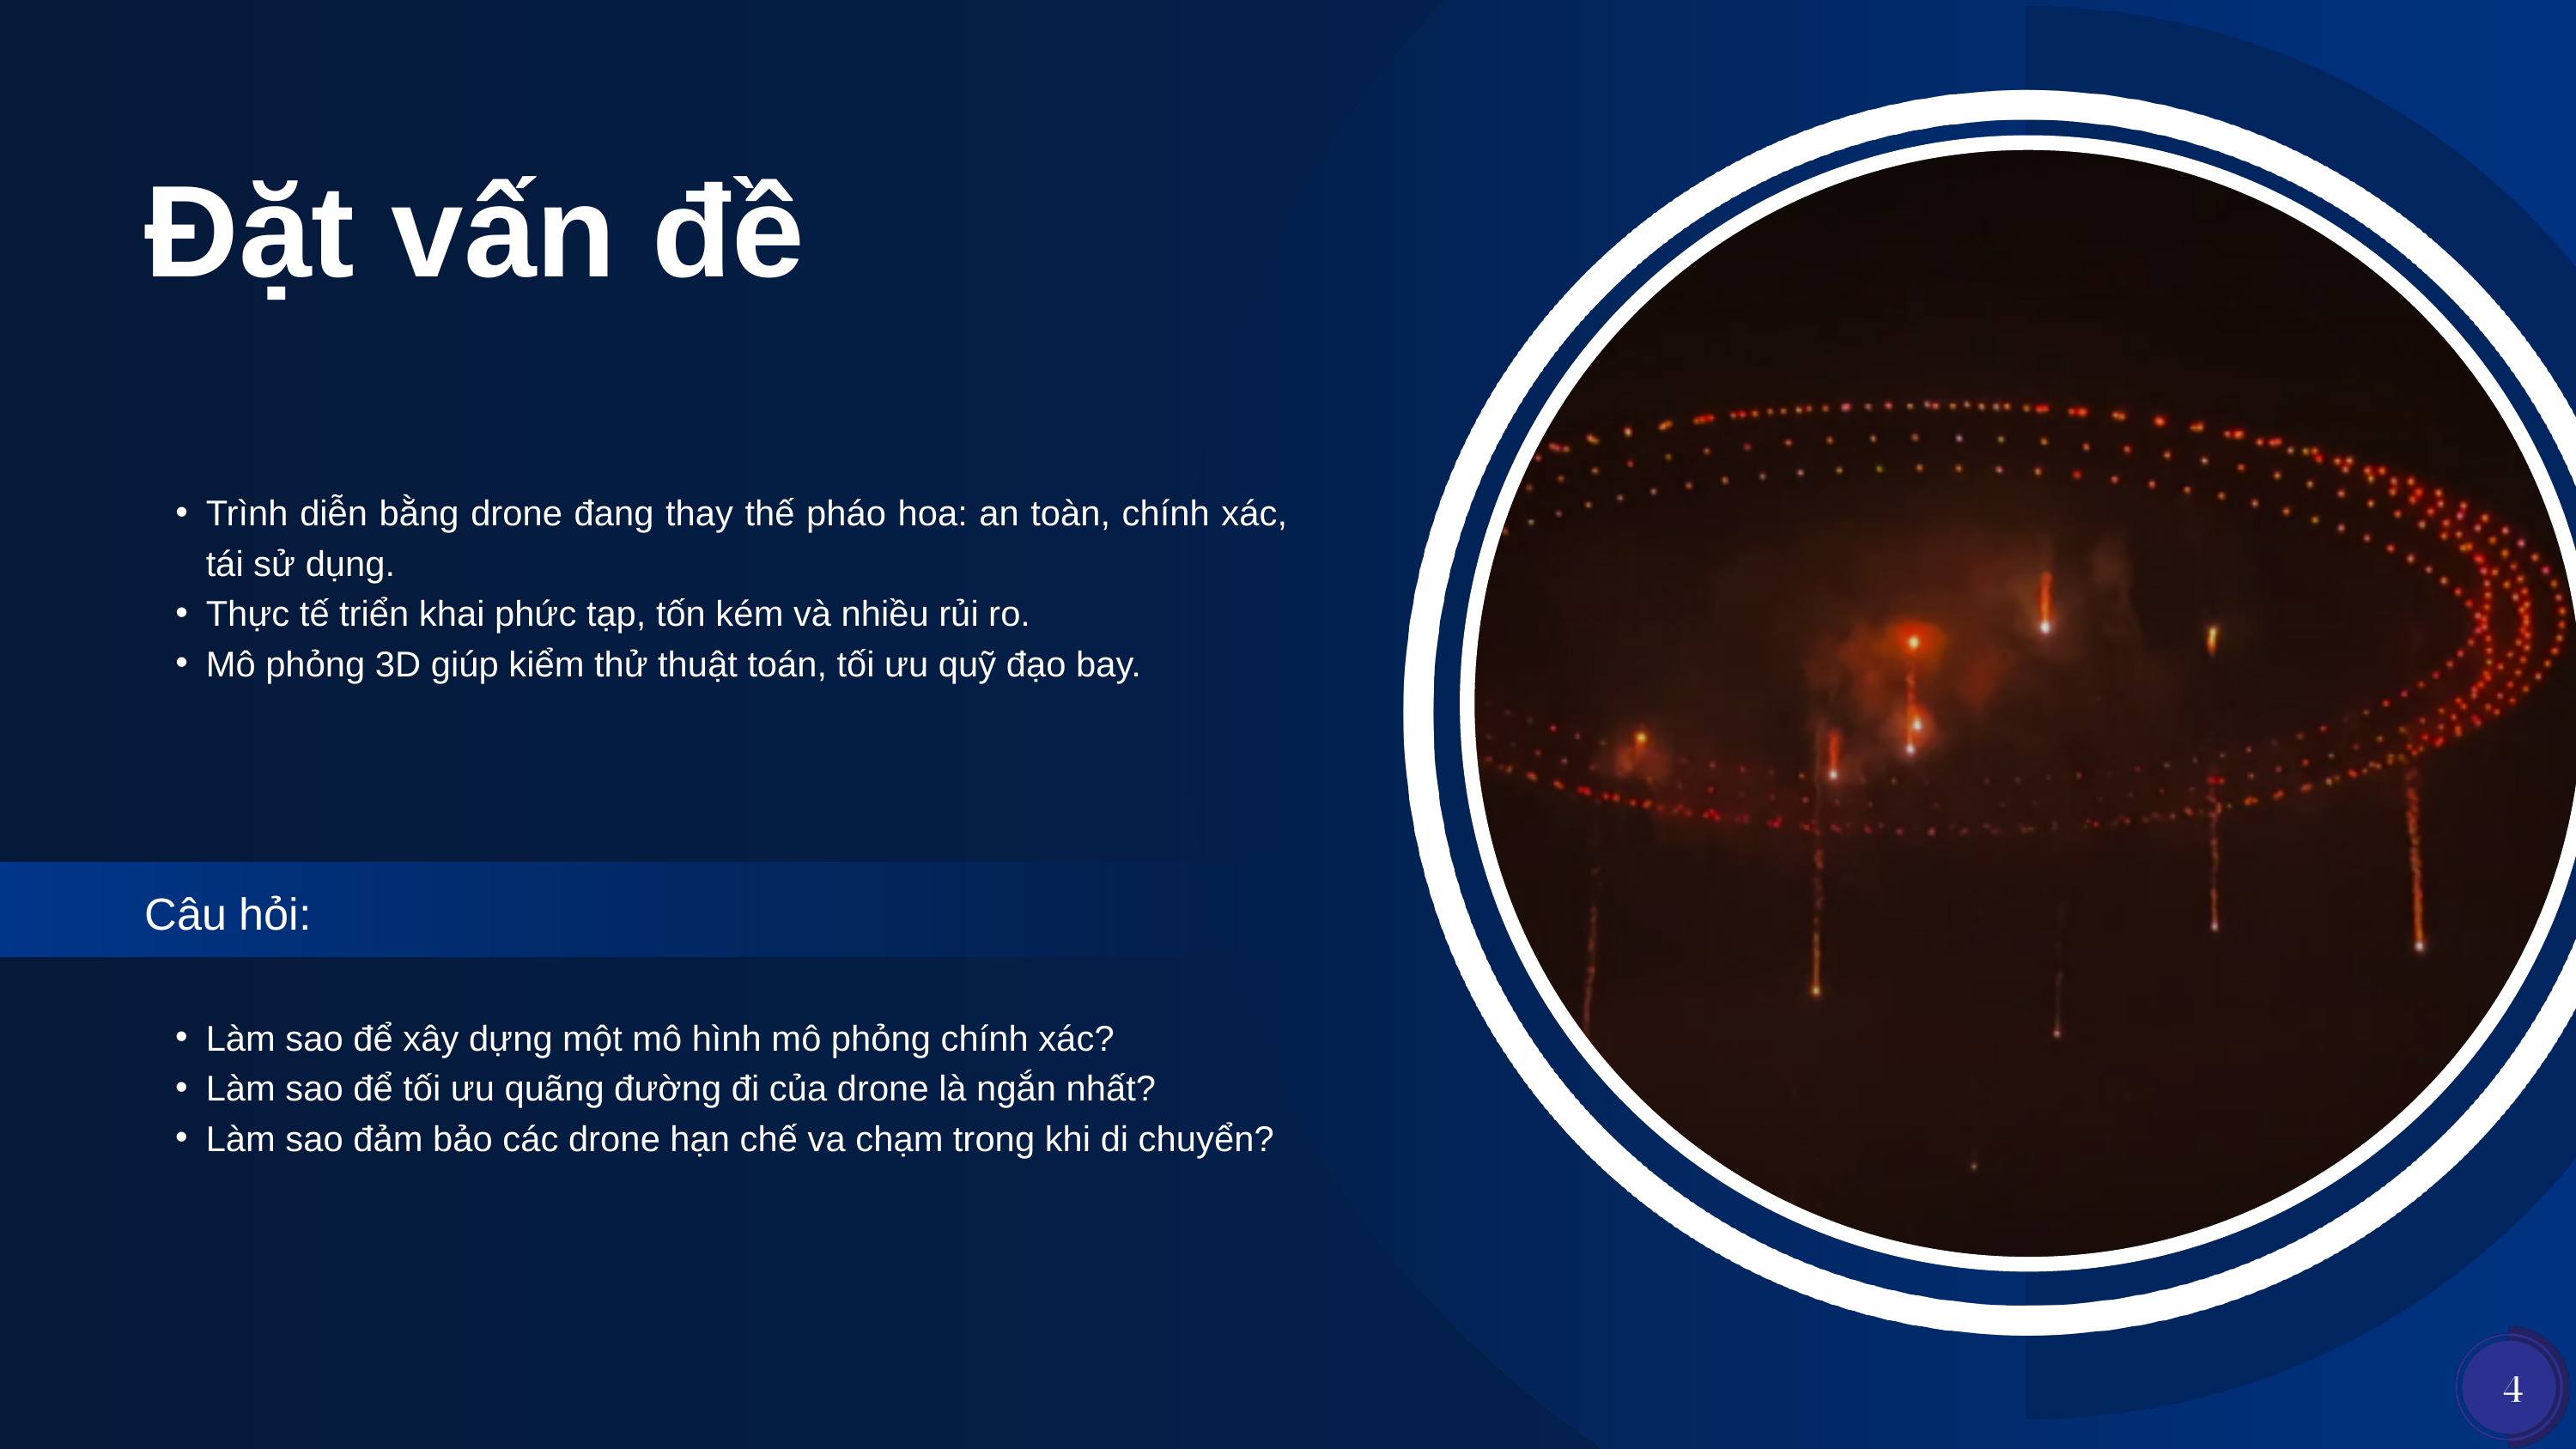

Đặt vấn đề

Trình diễn bằng drone đang thay thế pháo hoa: an toàn, chính xác, tái sử dụng.
Thực tế triển khai phức tạp, tốn kém và nhiều rủi ro.
Mô phỏng 3D giúp kiểm thử thuật toán, tối ưu quỹ đạo bay.

Câu hỏi:
Làm sao để xây dựng một mô hình mô phỏng chính xác?
Làm sao để tối ưu quãng đường đi của drone là ngắn nhất?
Làm sao đảm bảo các drone hạn chế va chạm trong khi di chuyển?

4